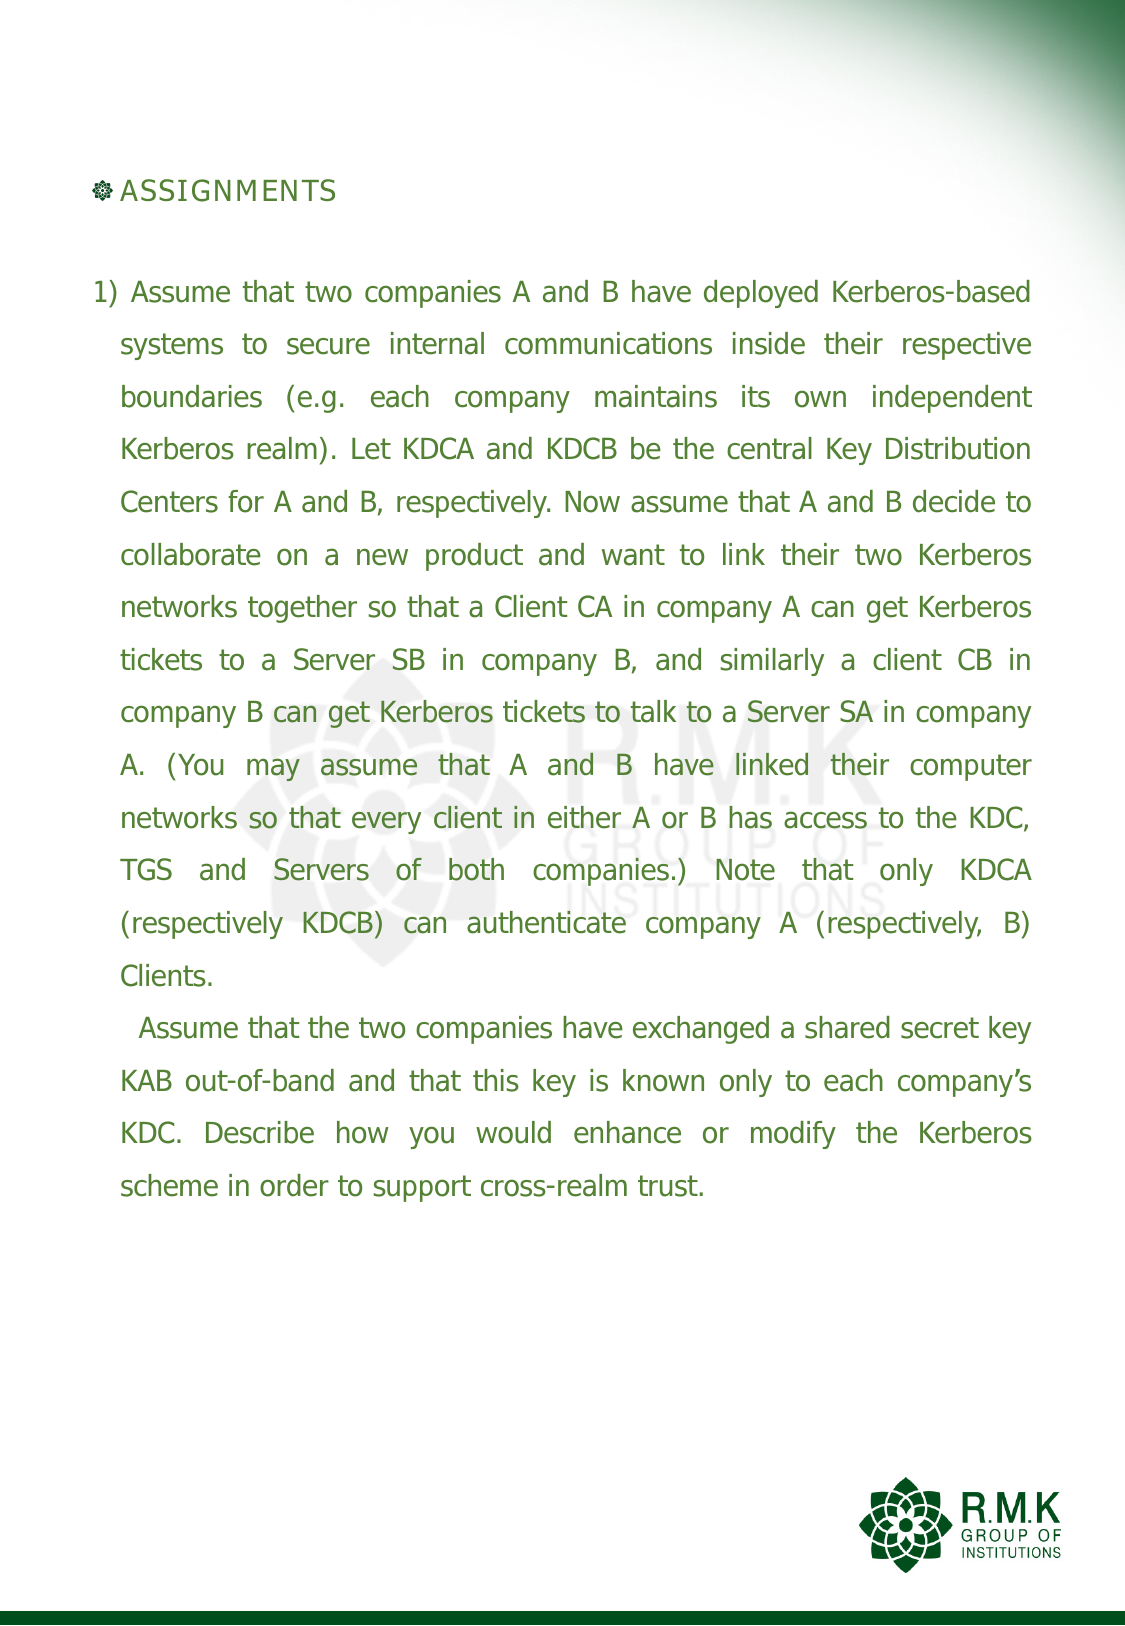

#
ASSIGNMENTS

1) Assume that two companies A and B have deployed Kerberos-based systems to secure internal communications inside their respective boundaries (e.g. each company maintains its own independent Kerberos realm). Let KDCA and KDCB be the central Key Distribution Centers for A and B, respectively. Now assume that A and B decide to collaborate on a new product and want to link their two Kerberos networks together so that a Client CA in company A can get Kerberos tickets to a Server SB in company B, and similarly a client CB in company B can get Kerberos tickets to talk to a Server SA in company A. (You may assume that A and B have linked their computer networks so that every client in either A or B has access to the KDC, TGS and Servers of both companies.) Note that only KDCA (respectively KDCB) can authenticate company A (respectively, B) Clients.
     Assume that the two companies have exchanged a shared secret key KAB out-of-band and that this key is known only to each company’s KDC. Describe how you would enhance or modify the Kerberos scheme in order to support cross-realm trust.